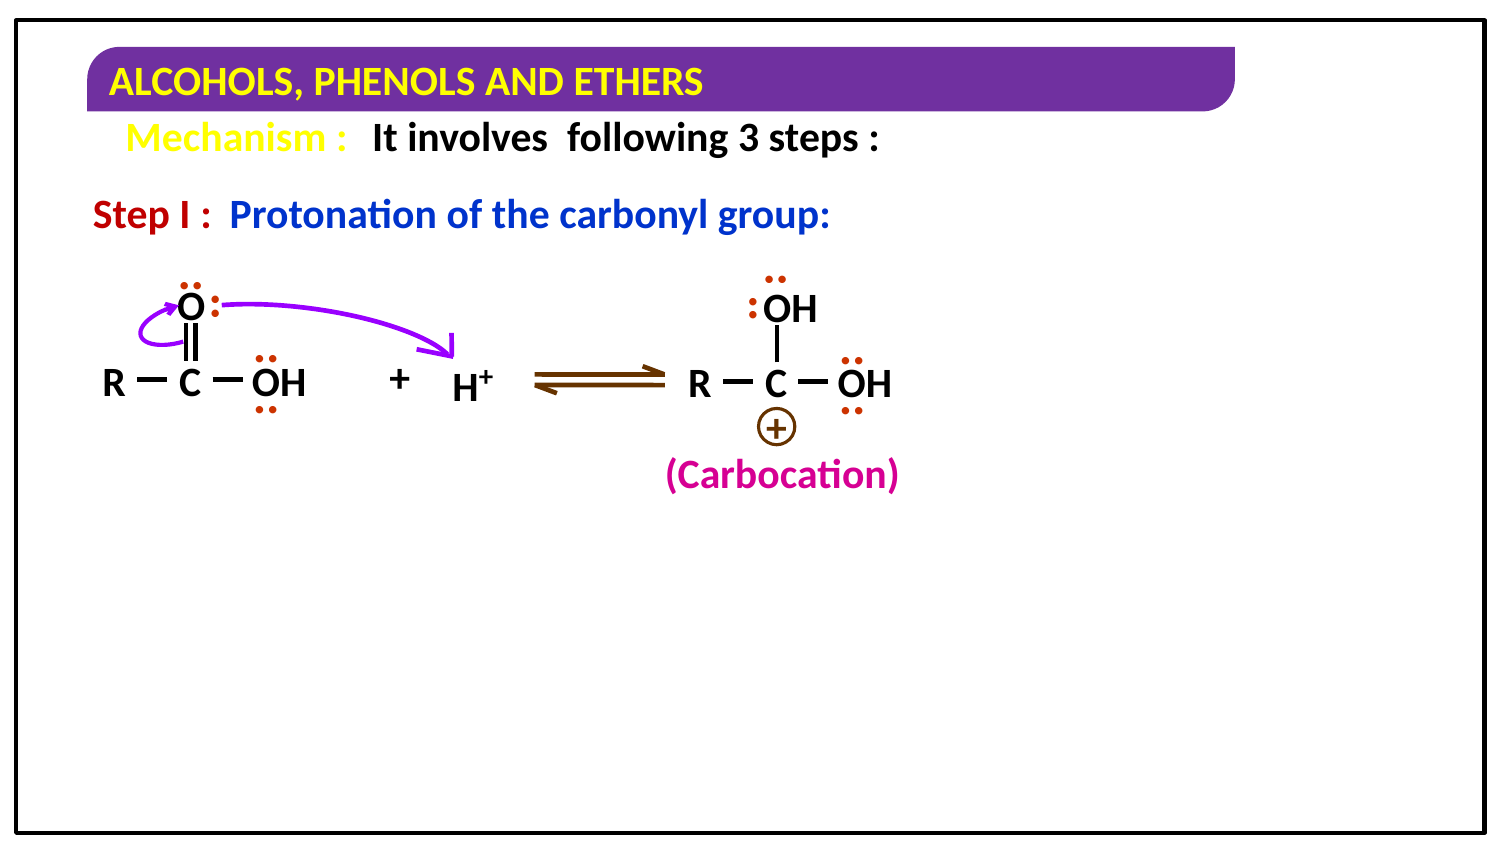

Mechanism :
It involves  following 3 steps :
Step I :
Protonation of the carbonyl group:
..
..
O
..
R
C
OH
..
..
..
OH
..
R
C
OH
..
+

+
H+
(Carbocation)